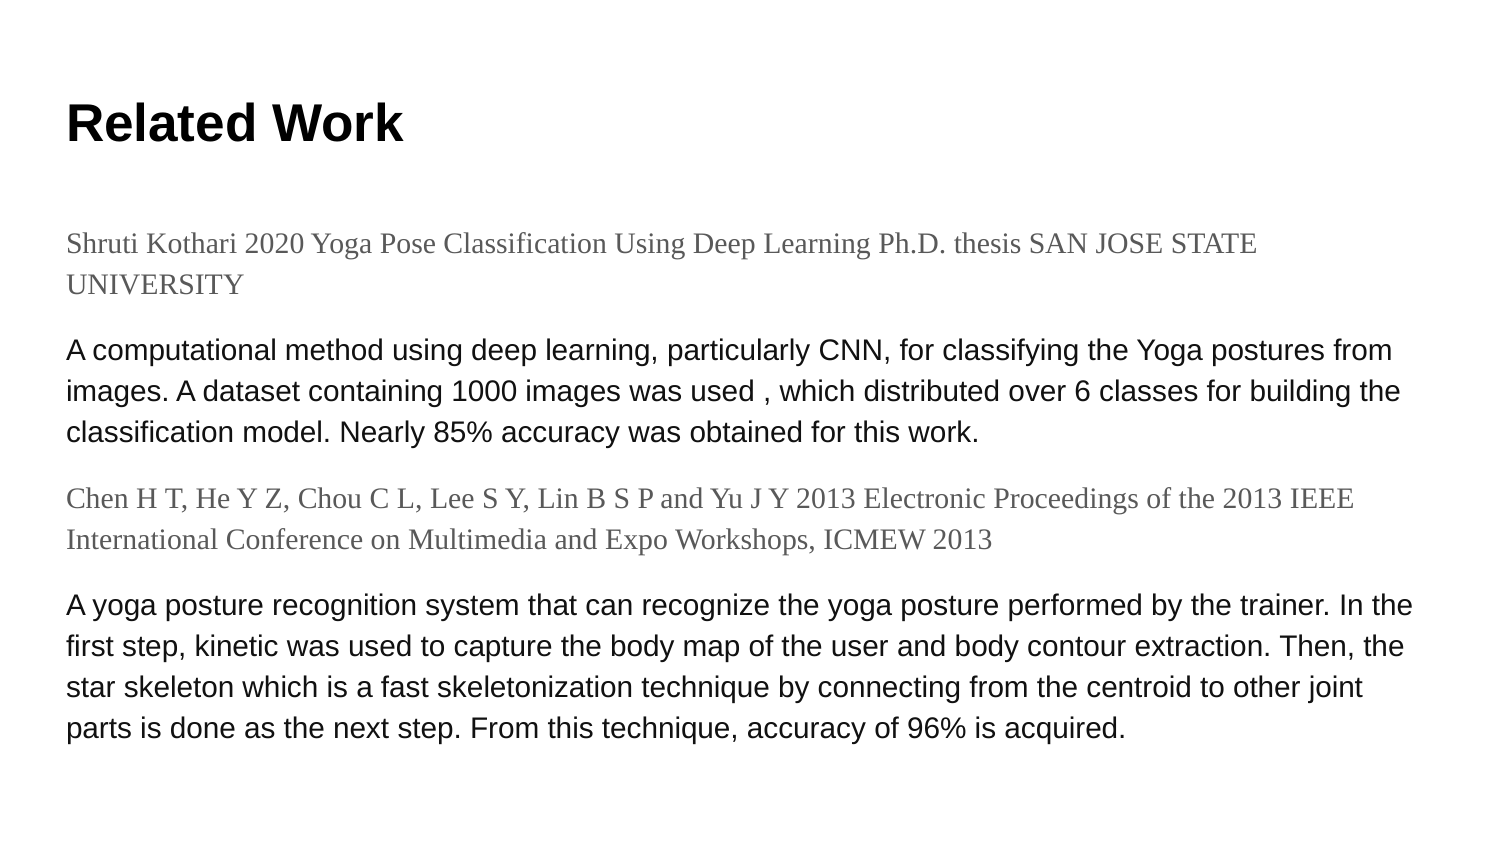

# Related Work
Shruti Kothari 2020 Yoga Pose Classification Using Deep Learning Ph.D. thesis SAN JOSE STATE UNIVERSITY
A computational method using deep learning, particularly CNN, for classifying the Yoga postures from images. A dataset containing 1000 images was used , which distributed over 6 classes for building the classification model. Nearly 85% accuracy was obtained for this work.
Chen H T, He Y Z, Chou C L, Lee S Y, Lin B S P and Yu J Y 2013 Electronic Proceedings of the 2013 IEEE International Conference on Multimedia and Expo Workshops, ICMEW 2013
A yoga posture recognition system that can recognize the yoga posture performed by the trainer. In the first step, kinetic was used to capture the body map of the user and body contour extraction. Then, the star skeleton which is a fast skeletonization technique by connecting from the centroid to other joint parts is done as the next step. From this technique, accuracy of 96% is acquired.